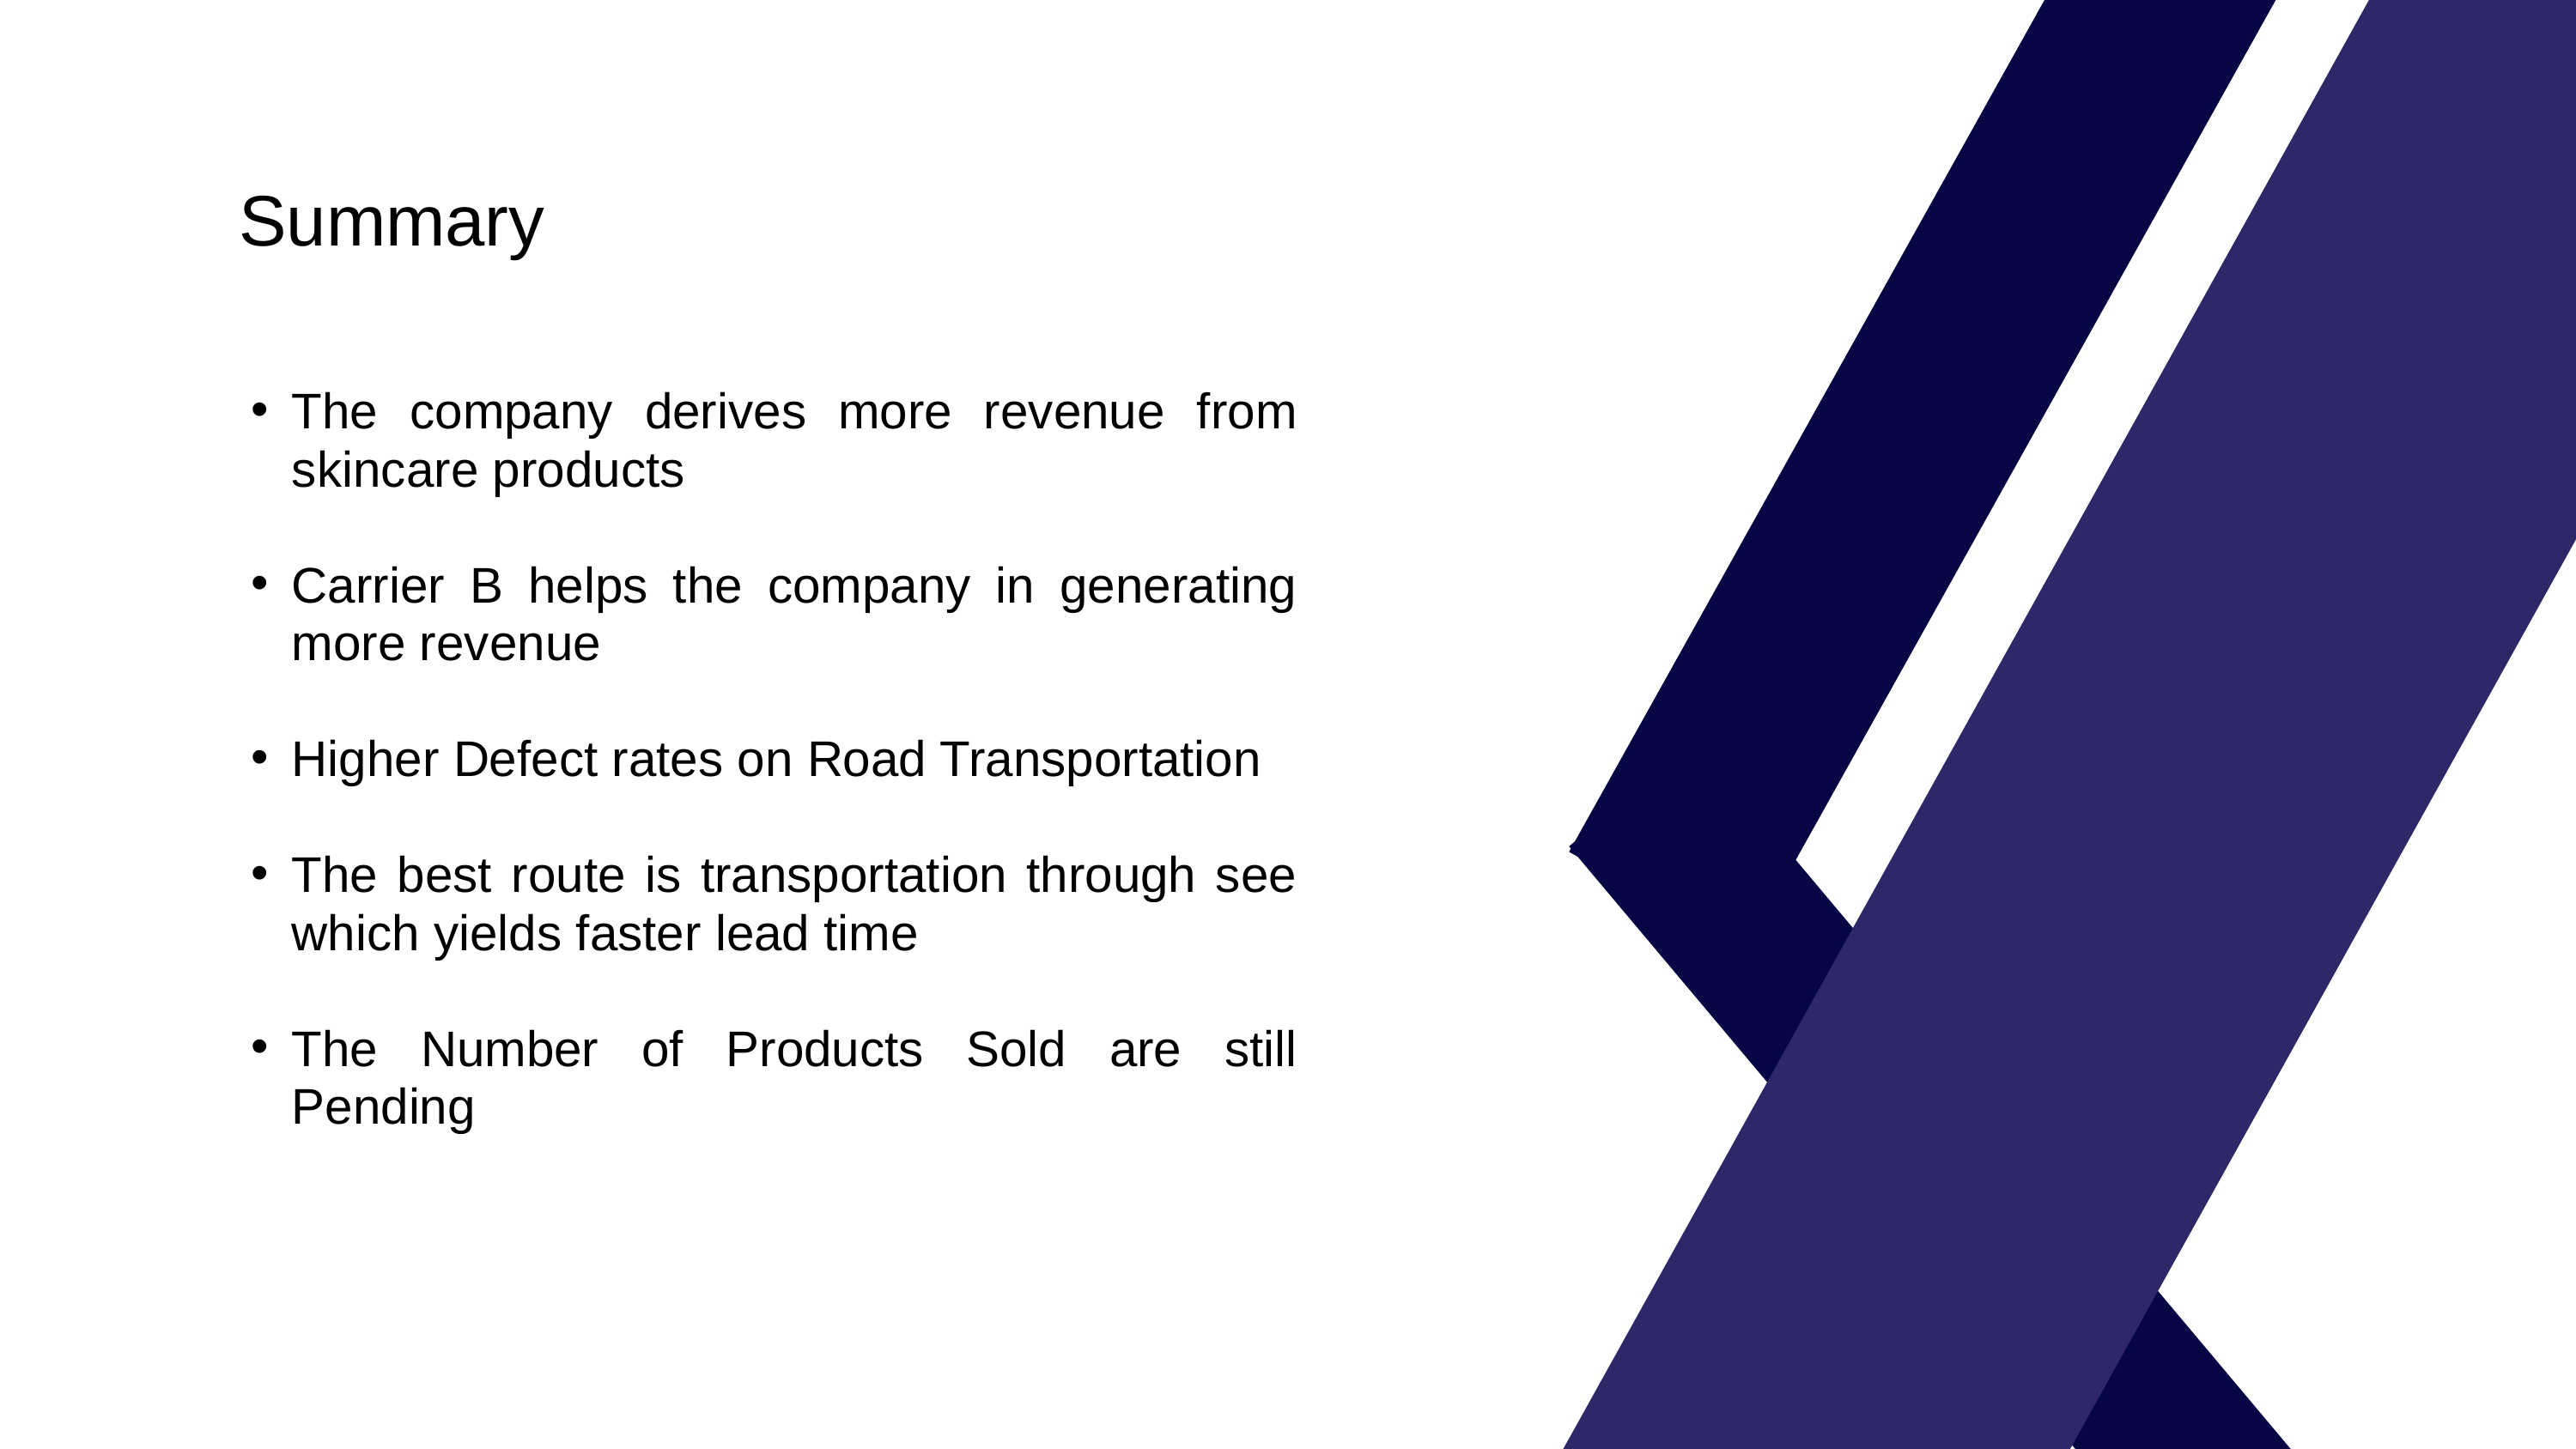

Summary

The company derives more revenue from skincare products

Carrier B helps the company in generating more revenue

Higher Defect rates on Road Transportation

The best route is transportation through see which yields faster lead time

The Number of Products Sold are still Pending